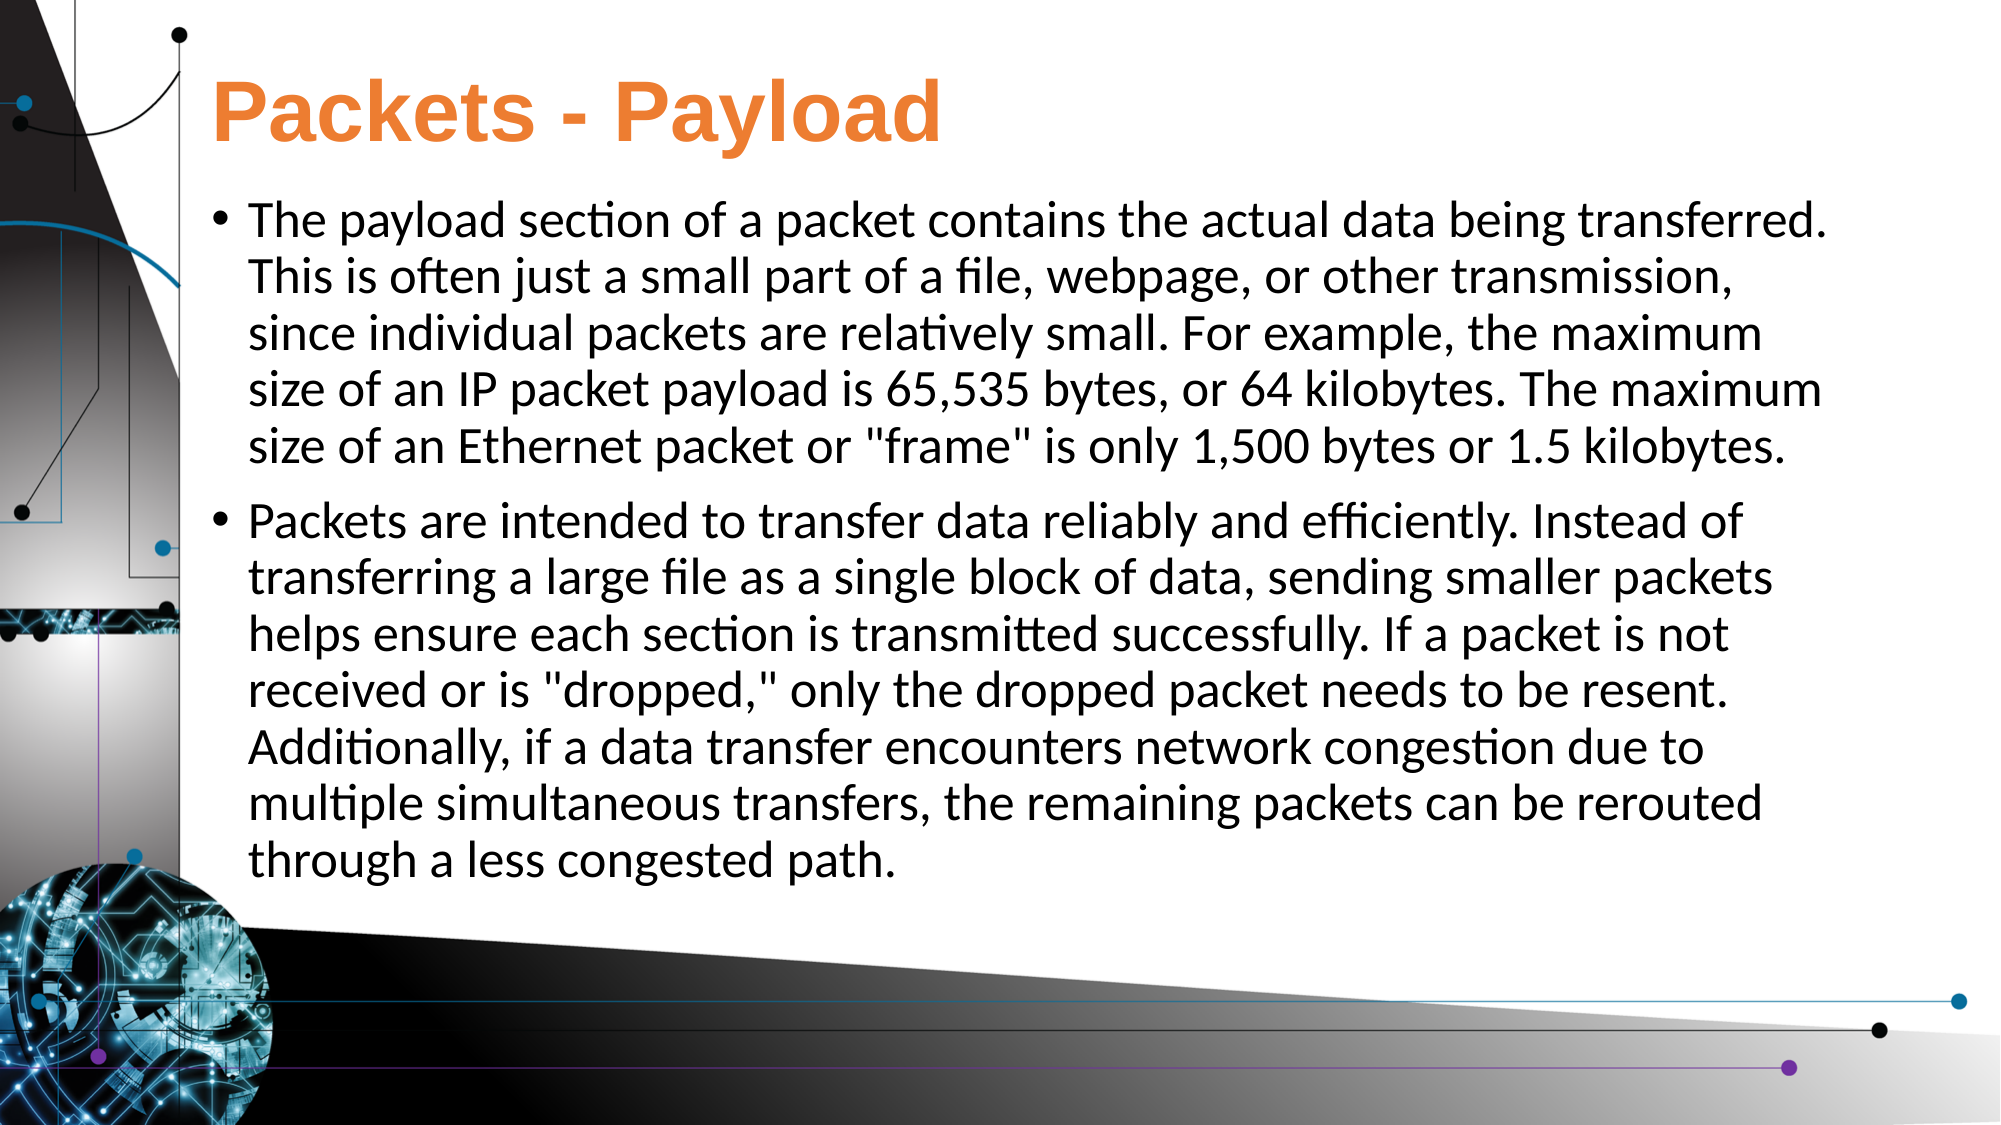

# Packets - Payload
The payload section of a packet contains the actual data being transferred. This is often just a small part of a file, webpage, or other transmission, since individual packets are relatively small. For example, the maximum size of an IP packet payload is 65,535 bytes, or 64 kilobytes. The maximum size of an Ethernet packet or "frame" is only 1,500 bytes or 1.5 kilobytes.
Packets are intended to transfer data reliably and efficiently. Instead of transferring a large file as a single block of data, sending smaller packets helps ensure each section is transmitted successfully. If a packet is not received or is "dropped," only the dropped packet needs to be resent. Additionally, if a data transfer encounters network congestion due to multiple simultaneous transfers, the remaining packets can be rerouted through a less congested path.